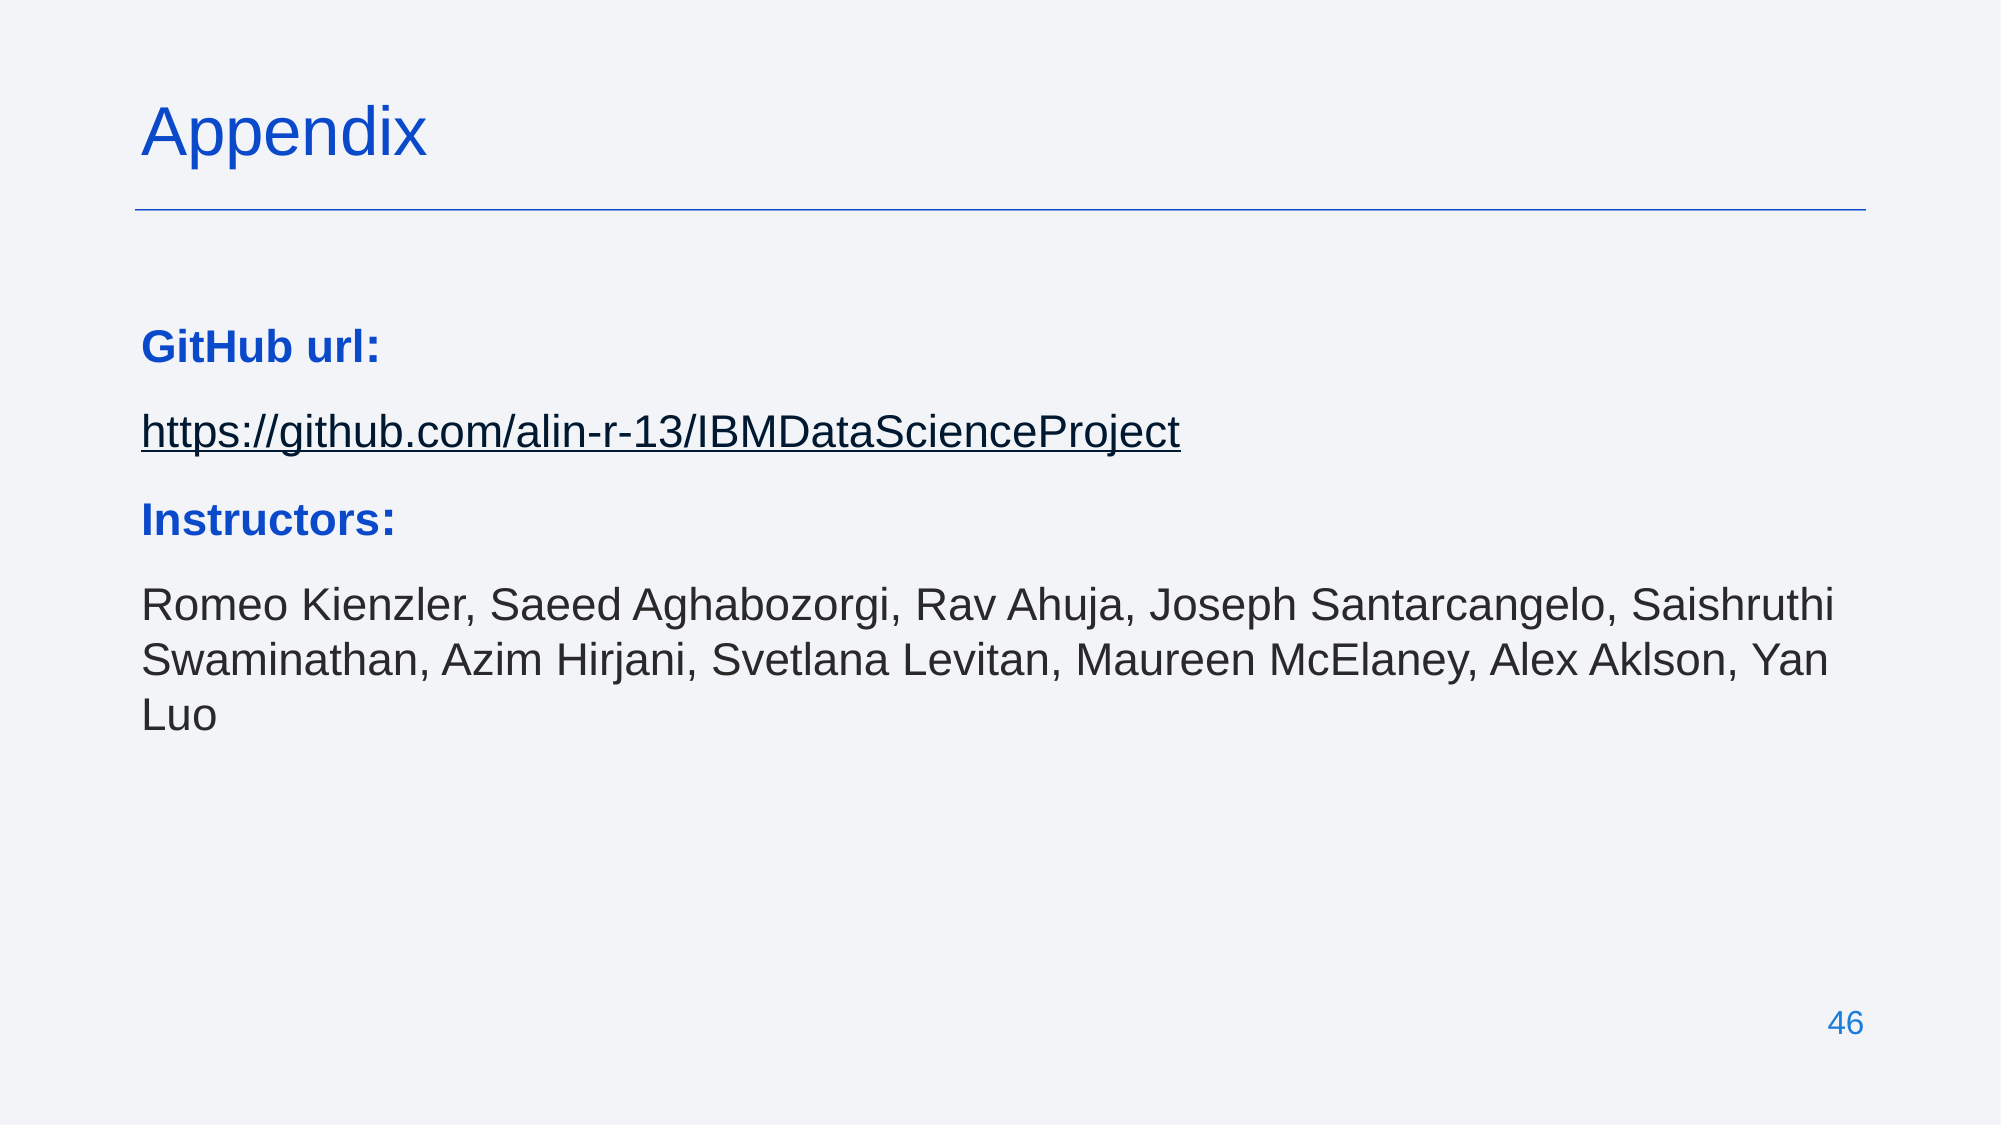

Appendix
GitHub url:
https://github.com/alin-r-13/IBMDataScienceProject
Instructors:
Romeo Kienzler, Saeed Aghabozorgi, Rav Ahuja, Joseph Santarcangelo, Saishruthi Swaminathan, Azim Hirjani, Svetlana Levitan, Maureen McElaney, Alex Aklson, Yan Luo
46